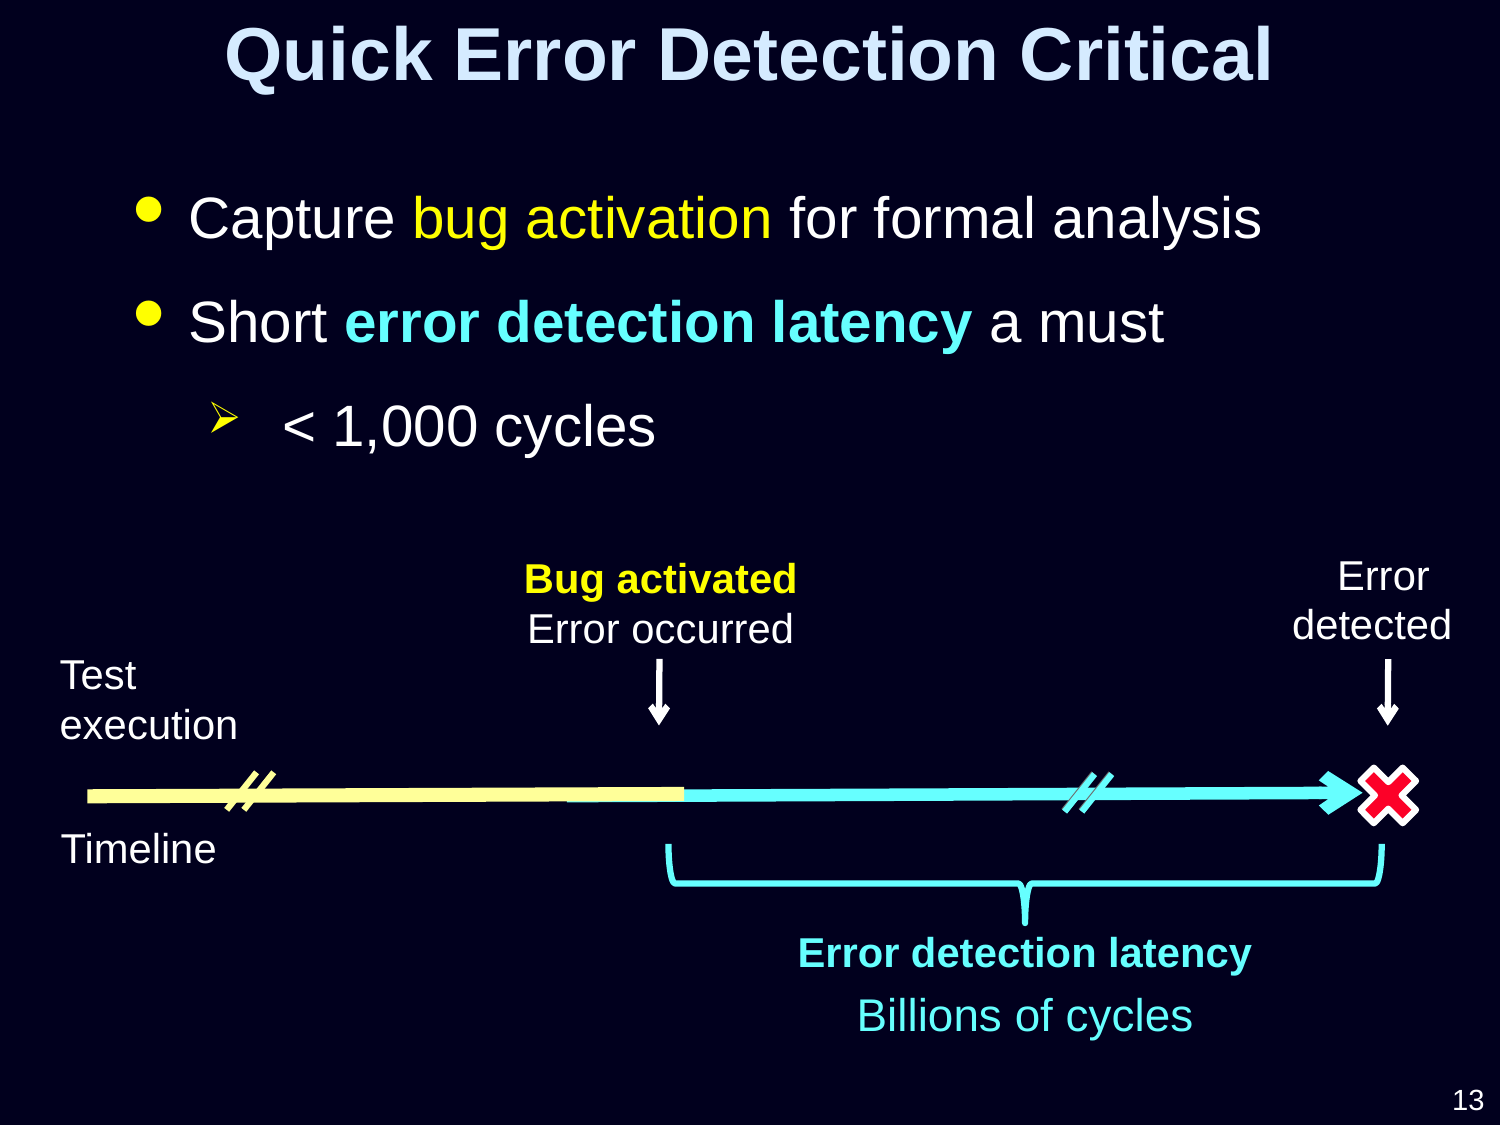

Quick Error Detection Critical
Capture bug activation for formal analysis
Short error detection latency a must
< 1,000 cycles

Error
detected
Bug activated
Error occurred
Test
execution

Timeline
Error detection latency
Billions of cycles
13